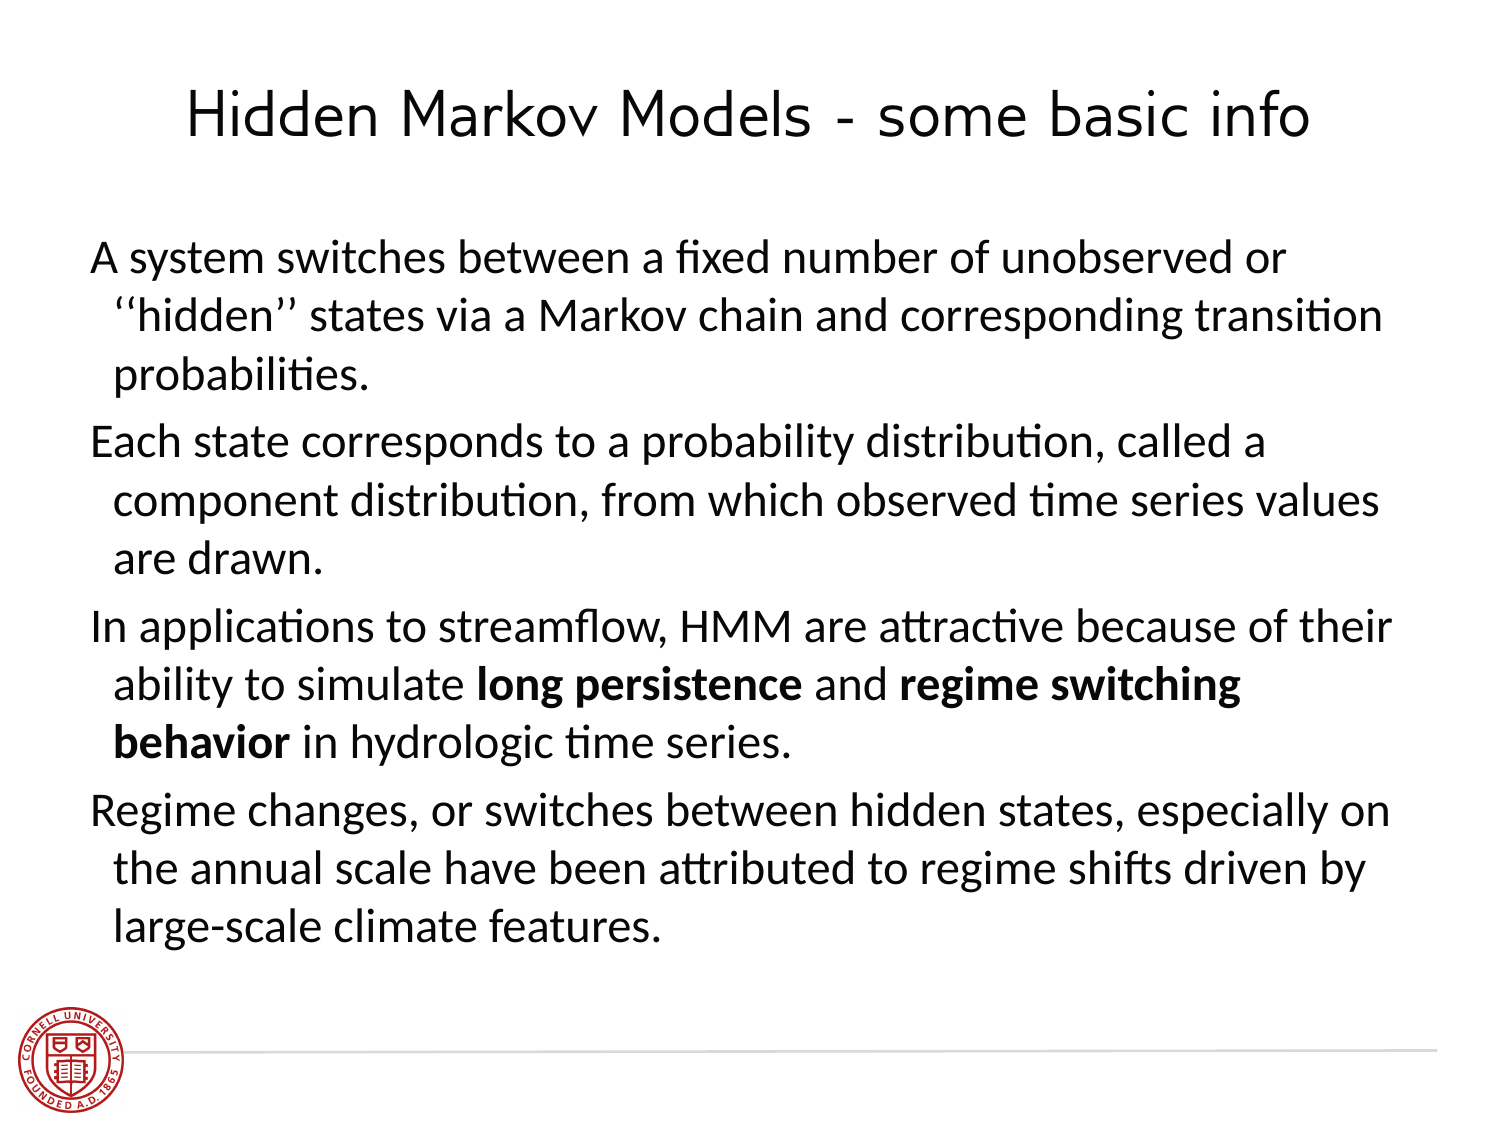

# Hidden Markov Models - some basic info
A system switches between a fixed number of unobserved or ‘‘hidden’’ states via a Markov chain and corresponding transition probabilities.
Each state corresponds to a probability distribution, called a component distribution, from which observed time series values are drawn.
In applications to streamflow, HMM are attractive because of their ability to simulate long persistence and regime switching behavior in hydrologic time series.
Regime changes, or switches between hidden states, especially on the annual scale have been attributed to regime shifts driven by large-scale climate features.